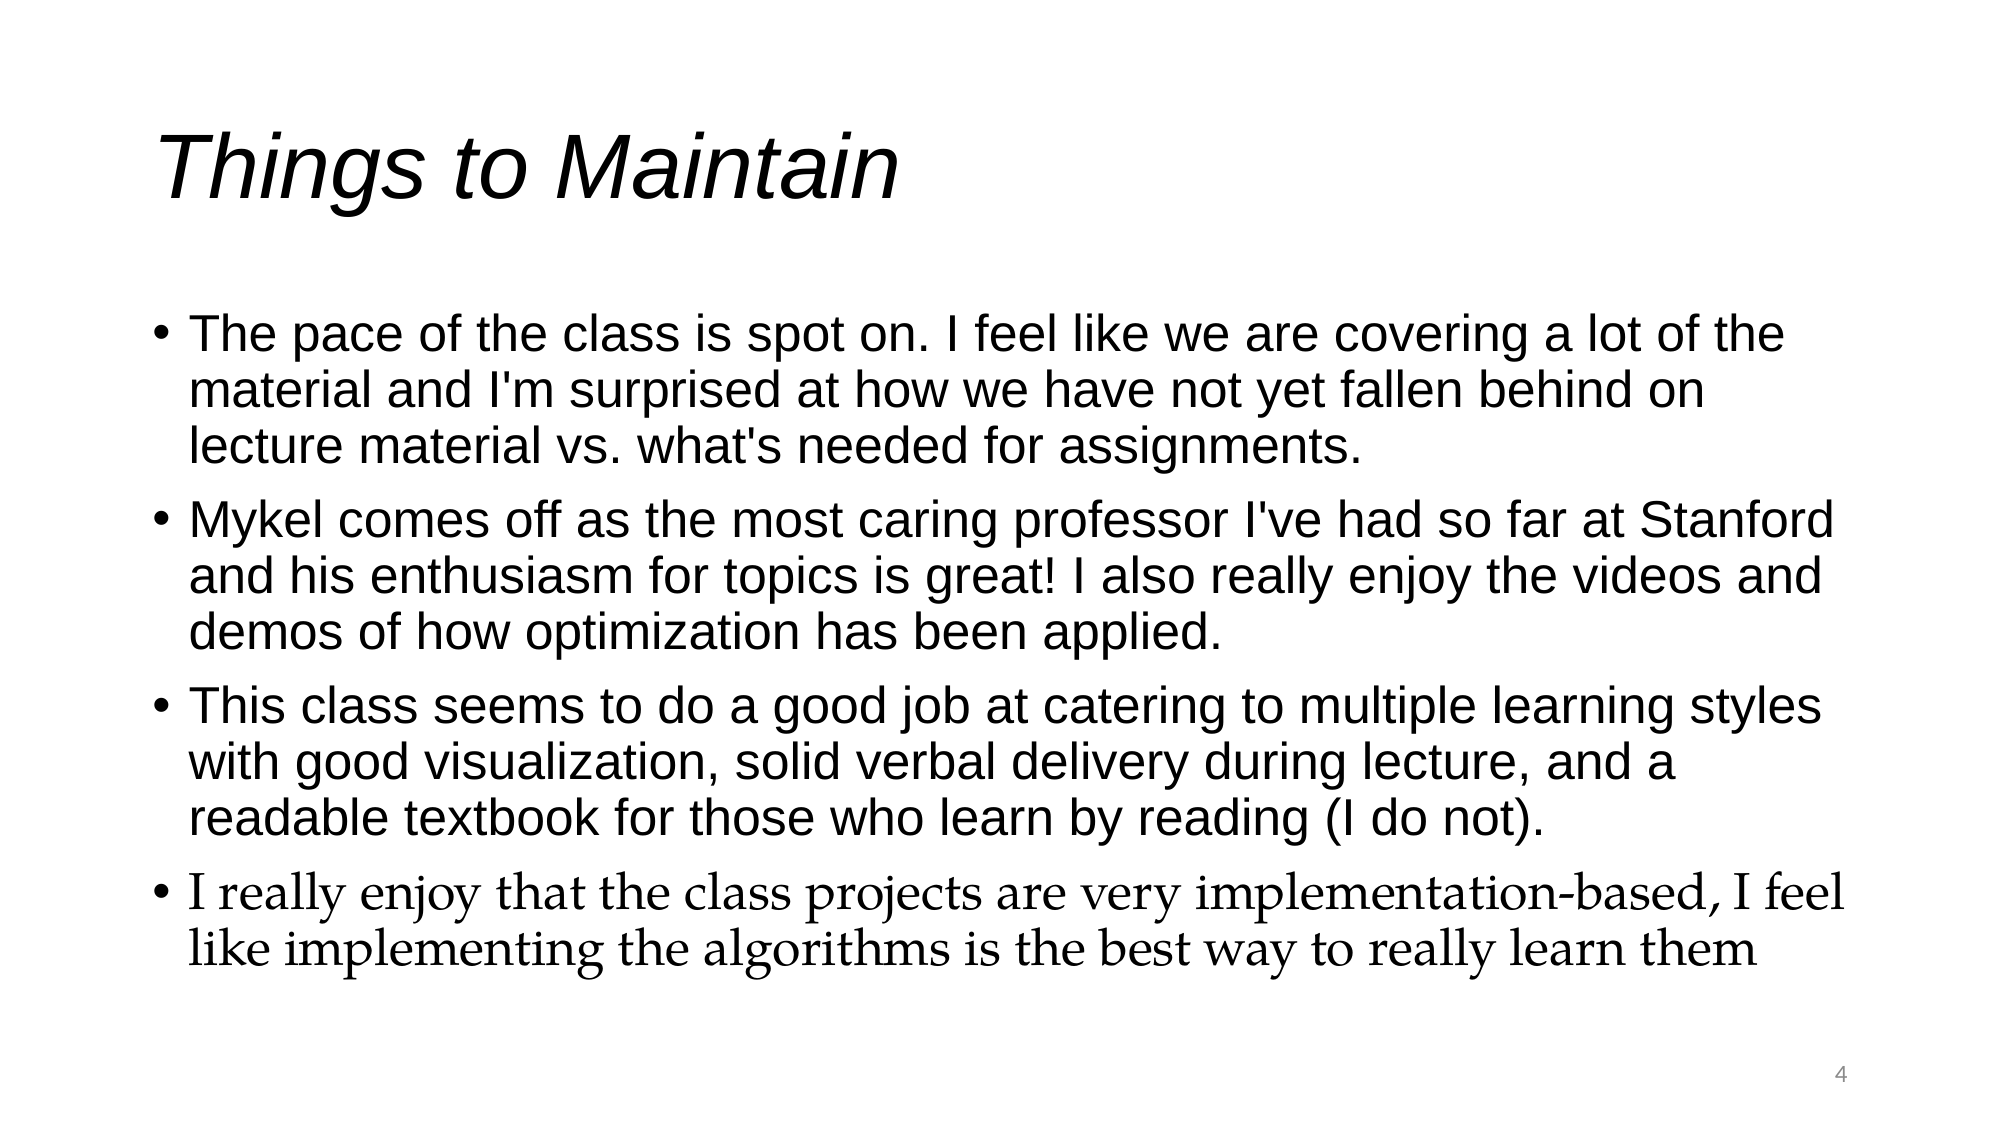

# Things to Maintain
The pace of the class is spot on. I feel like we are covering a lot of the material and I'm surprised at how we have not yet fallen behind on lecture material vs. what's needed for assignments.
Mykel comes off as the most caring professor I've had so far at Stanford and his enthusiasm for topics is great! I also really enjoy the videos and demos of how optimization has been applied.
This class seems to do a good job at catering to multiple learning styles with good visualization, solid verbal delivery during lecture, and a readable textbook for those who learn by reading (I do not).
I really enjoy that the class projects are very implementation-based, I feel like implementing the algorithms is the best way to really learn them
4